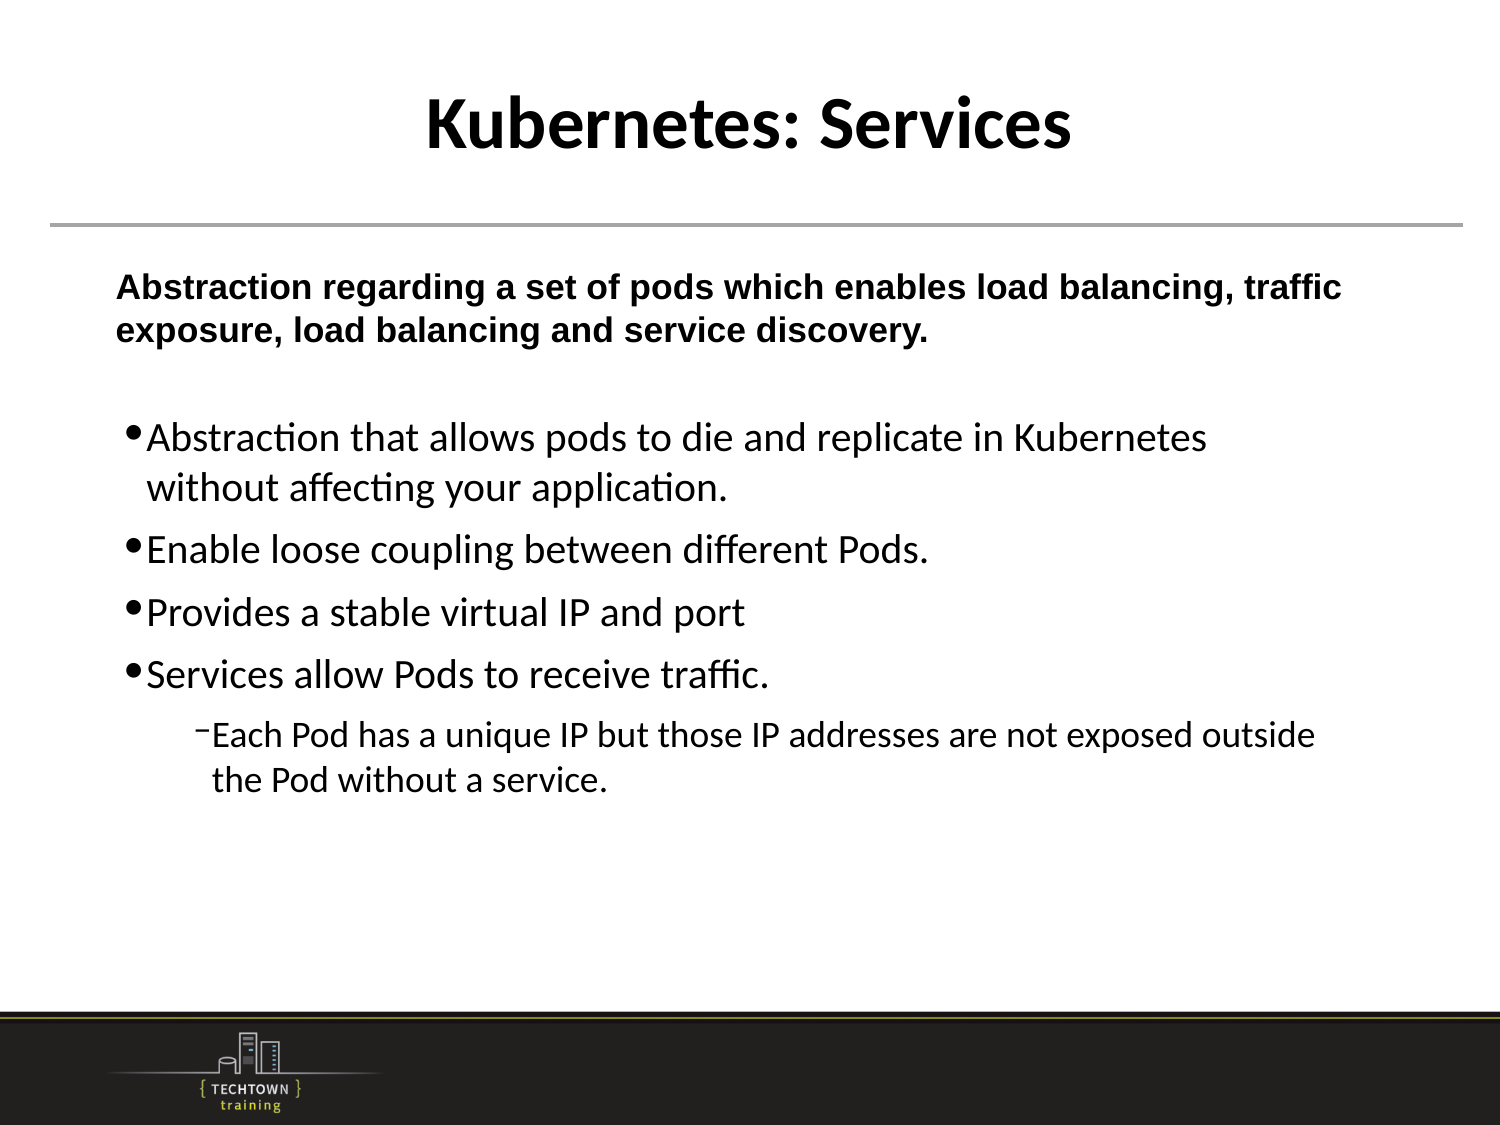

# Kubernetes: Services
Abstraction regarding a set of pods which enables load balancing, traffic exposure, load balancing and service discovery.
Abstraction that allows pods to die and replicate in Kubernetes without affecting your application.
Enable loose coupling between different Pods.
Provides a stable virtual IP and port
Services allow Pods to receive traffic.
Each Pod has a unique IP but those IP addresses are not exposed outside the Pod without a service.